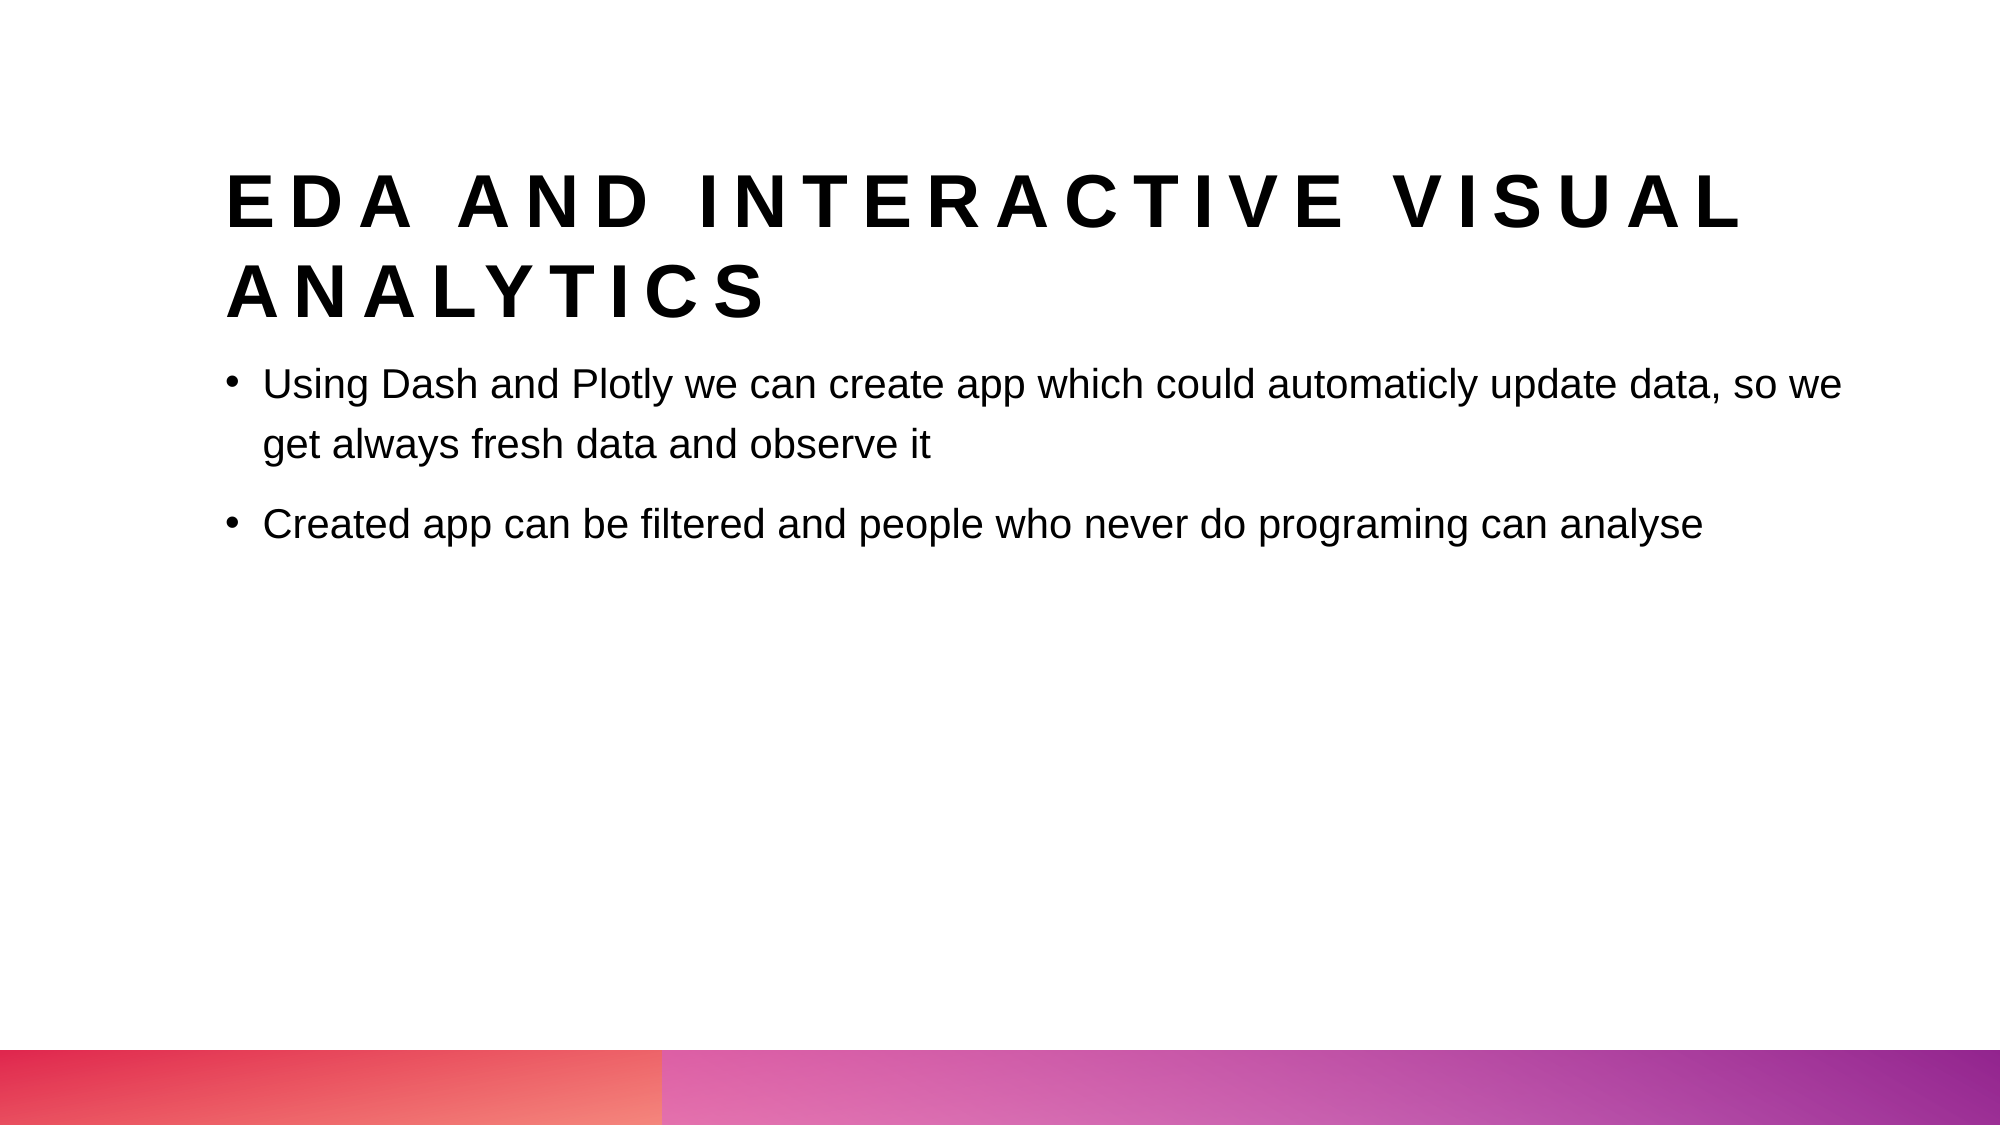

# EDA and interactive visual analytics
Using Dash and Plotly we can create app which could automaticly update data, so we get always fresh data and observe it
Created app can be filtered and people who never do programing can analyse